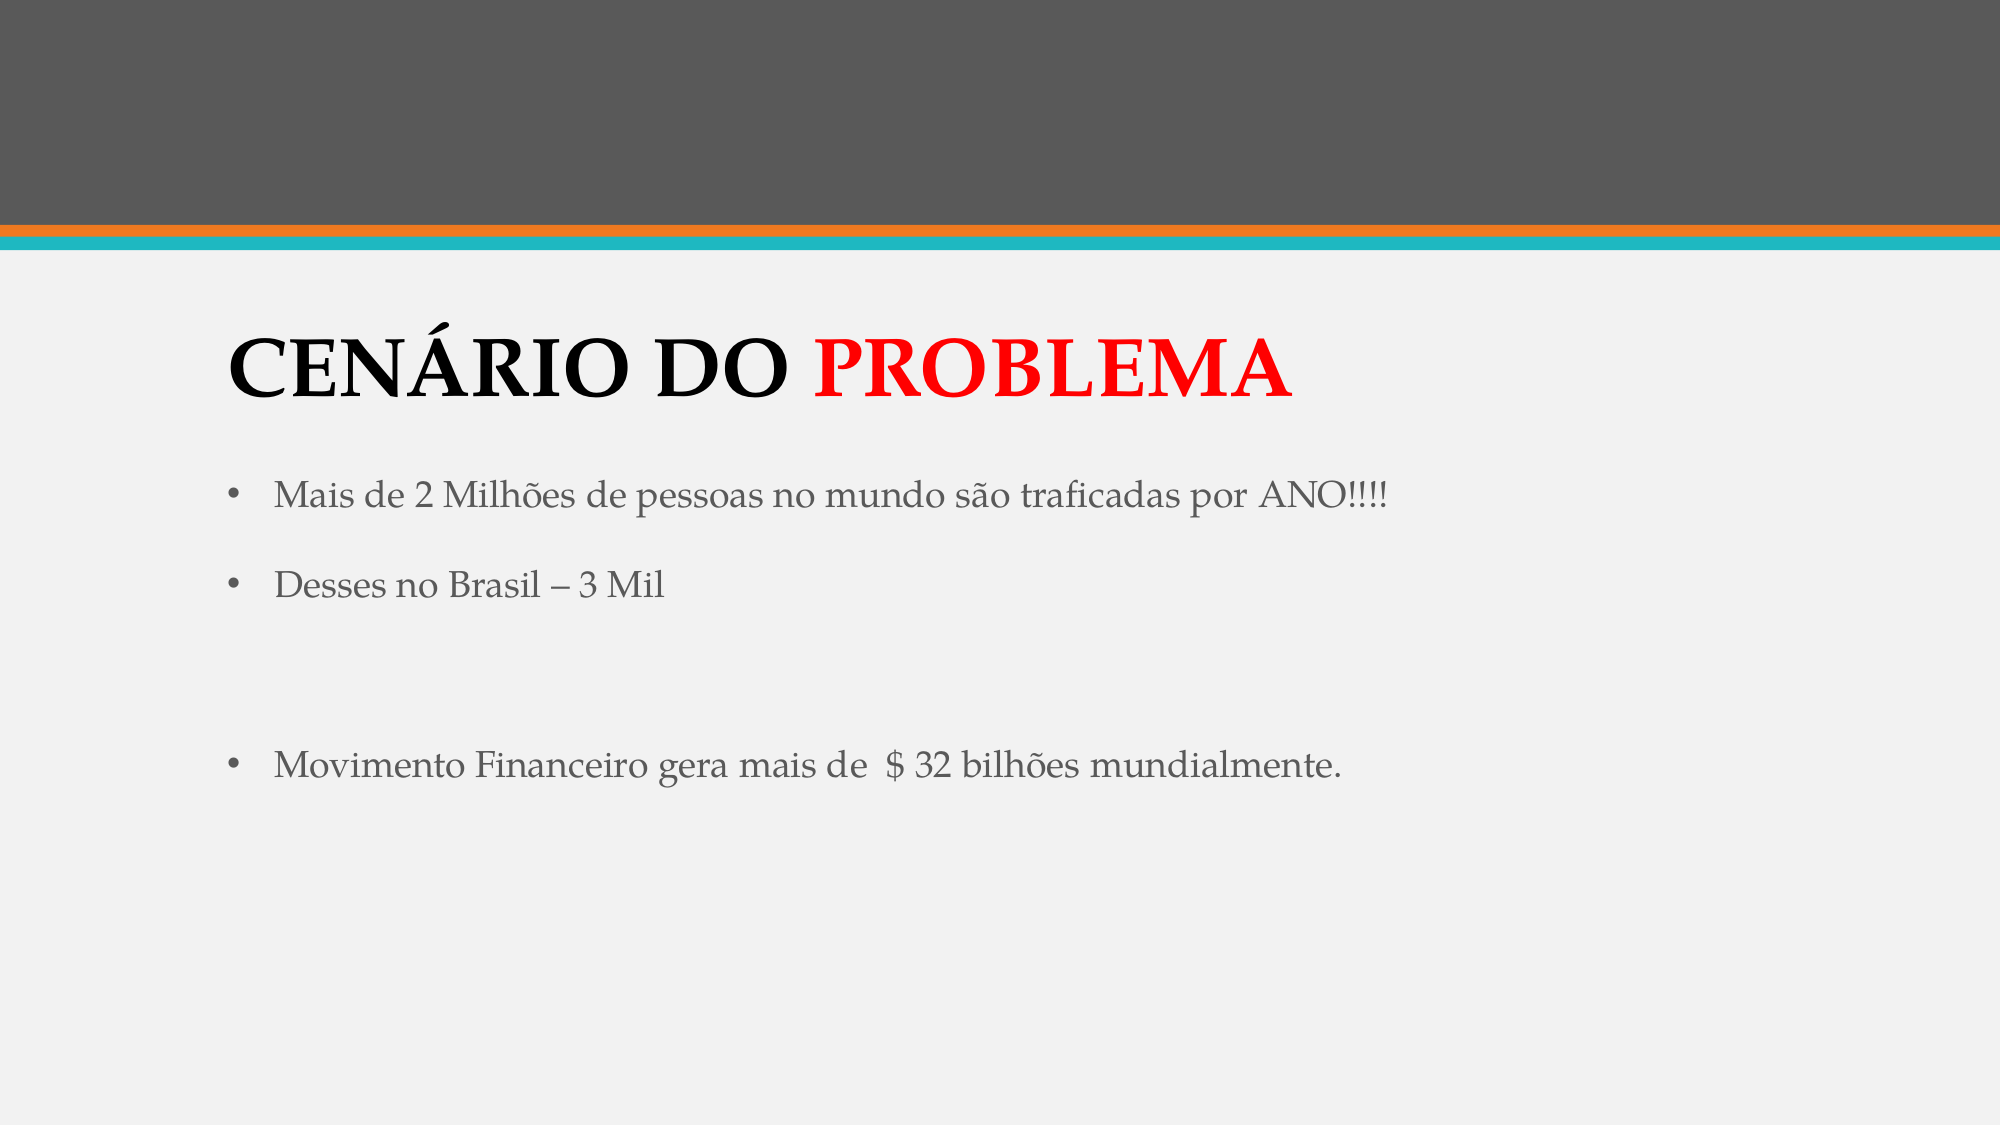

# CENÁRIO DO PROBLEMA
Mais de 2 Milhões de pessoas no mundo são traficadas por ANO!!!!

Desses no Brasil – 3 Mil

Movimento Financeiro gera mais de  $ 32 bilhões mundialmente.